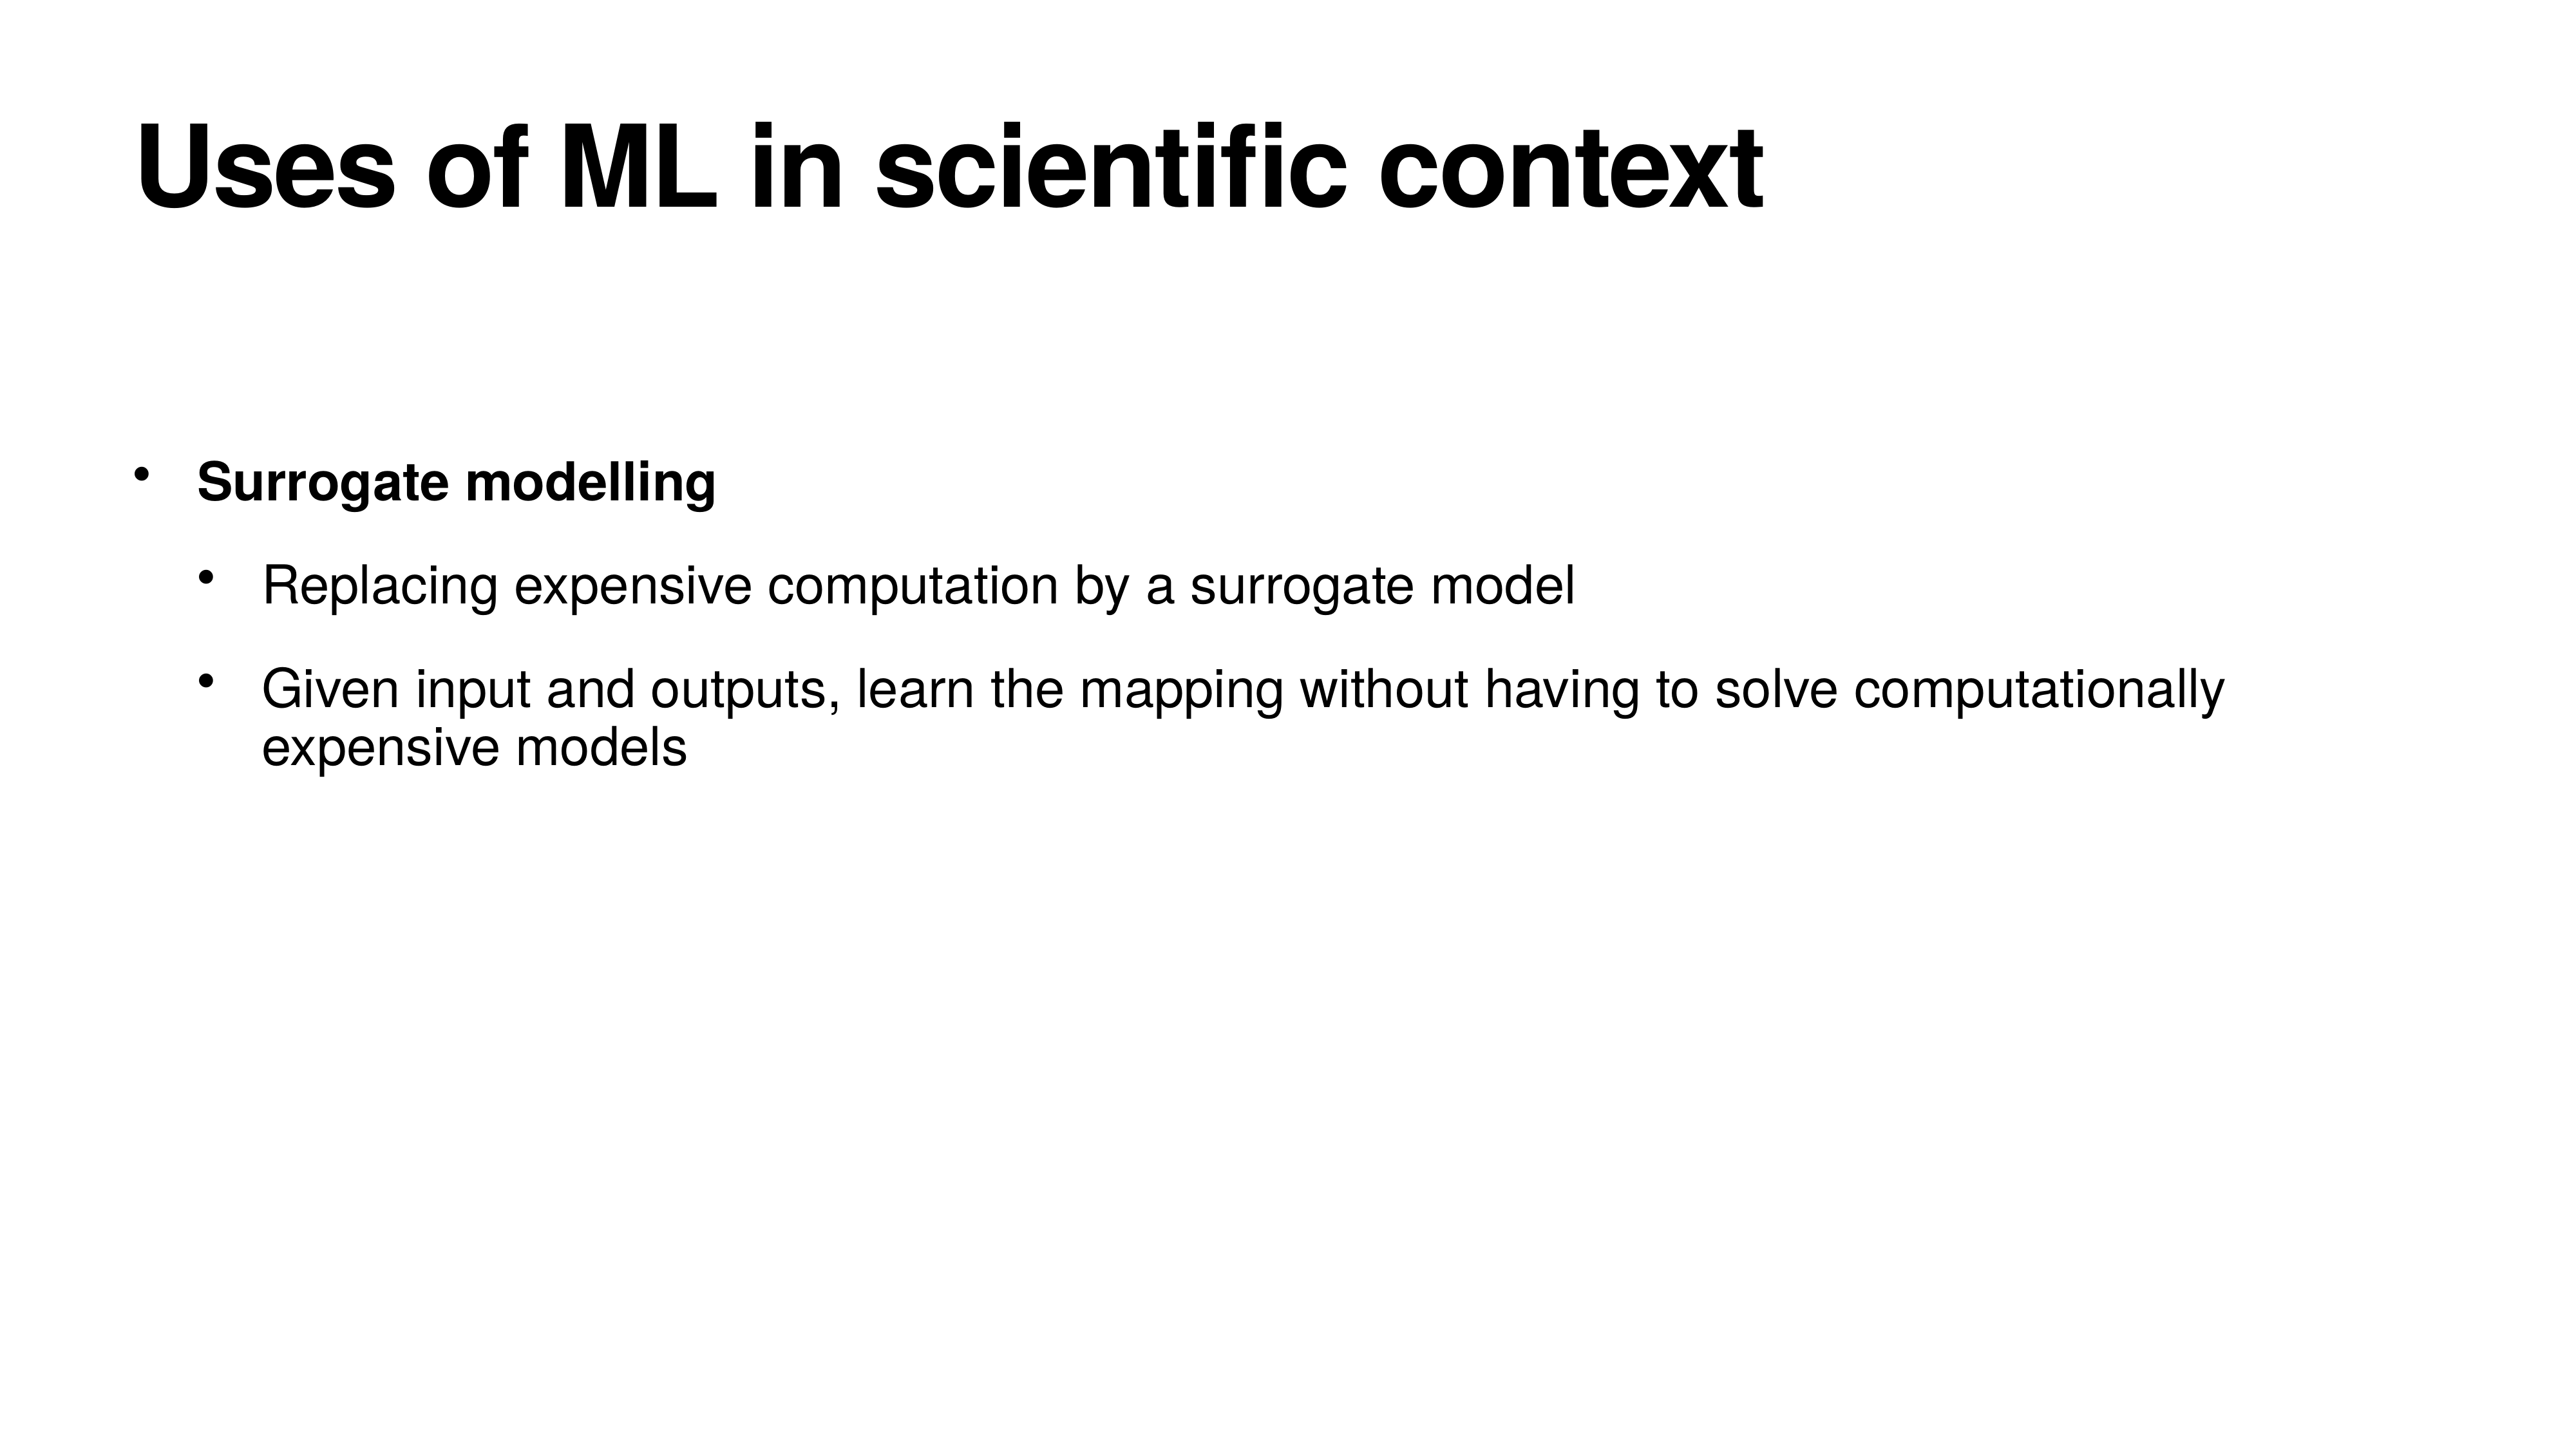

# Uses of ML in scientific context

Surrogate modelling
Replacing expensive computation by a surrogate model
Given input and outputs, learn the mapping without having to solve computationally expensive models